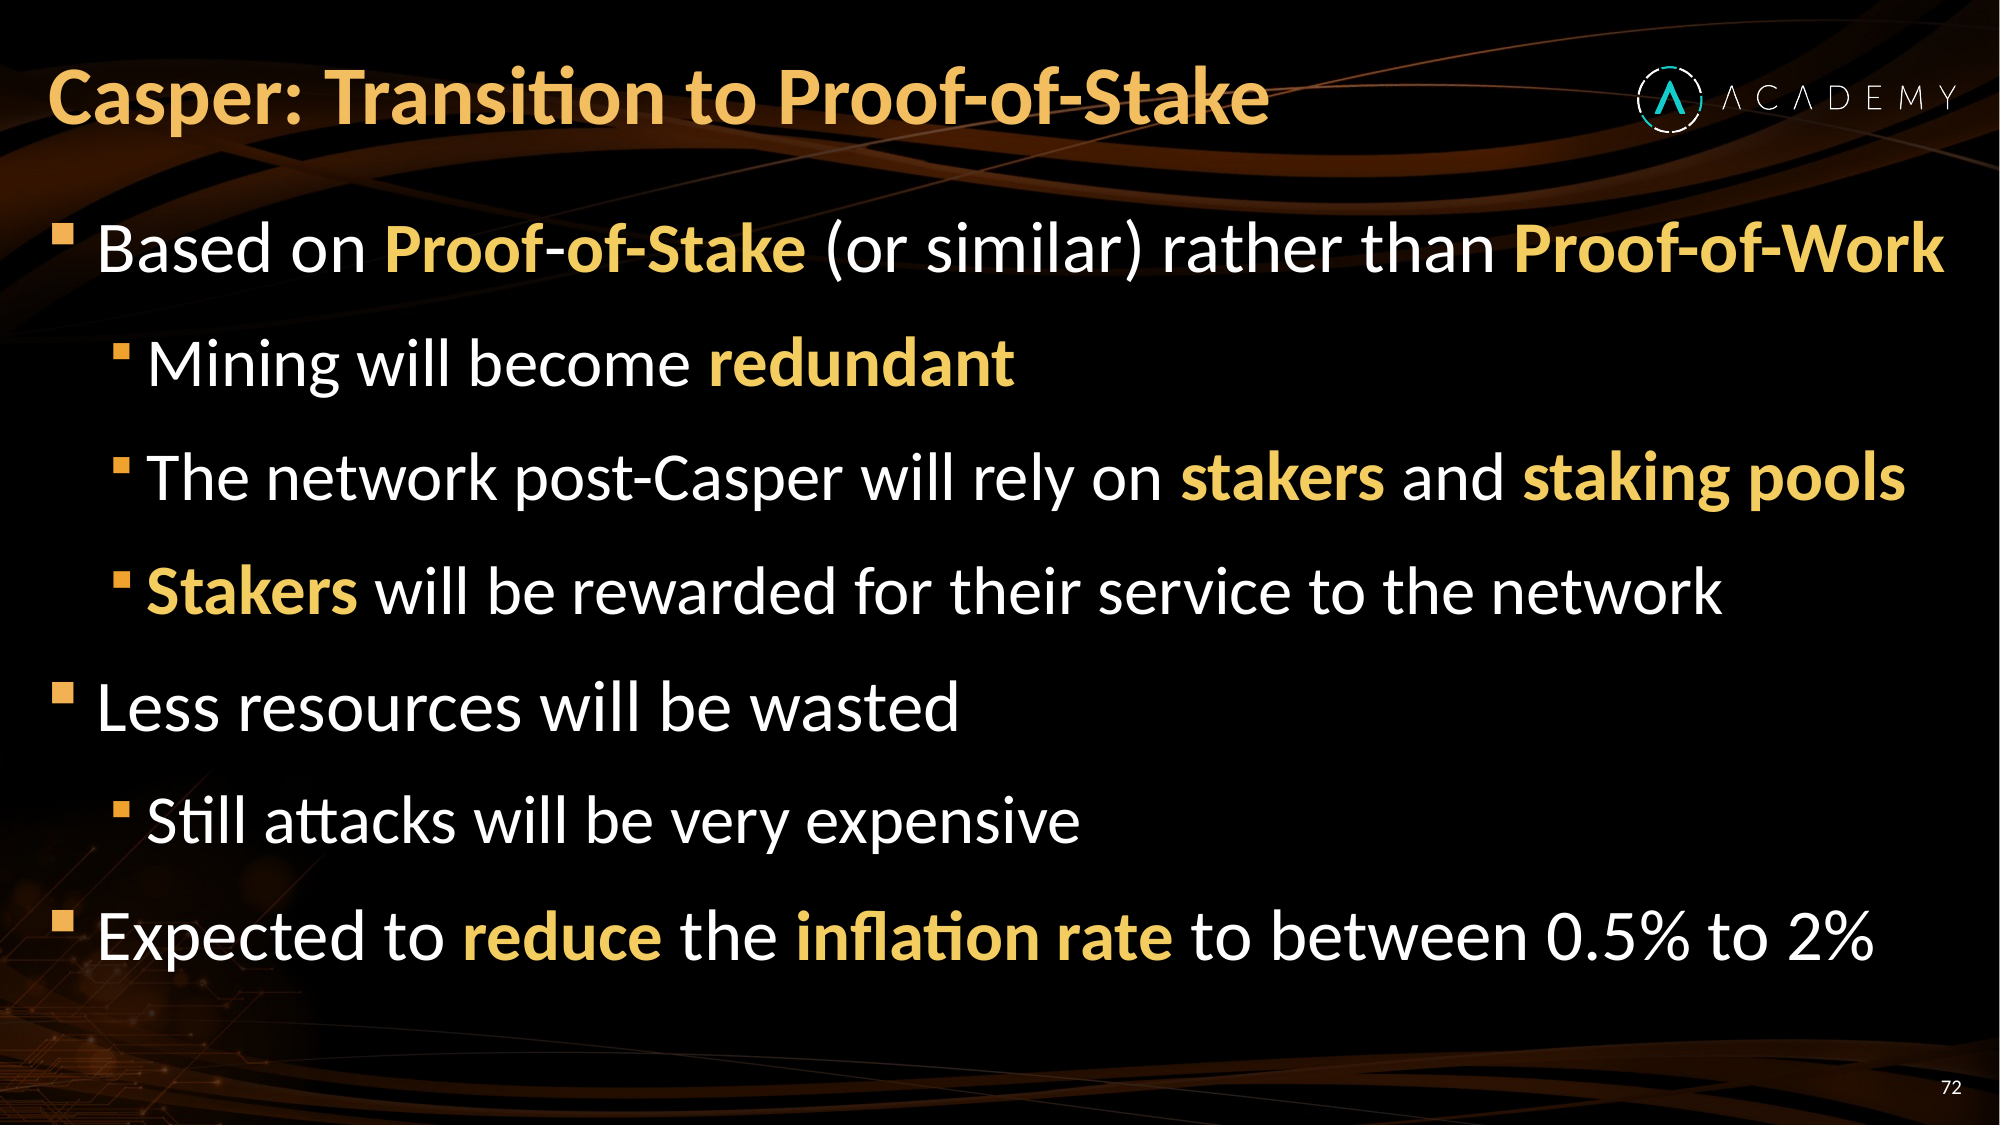

# Casper: Transition to Proof-of-Stake
Based on Proof-of-Stake (or similar) rather than Proof-of-Work
Mining will become redundant
The network post-Casper will rely on stakers and staking pools
Stakers will be rewarded for their service to the network
Less resources will be wasted
Still attacks will be very expensive
Expected to reduce the inflation rate to between 0.5% to 2%
72